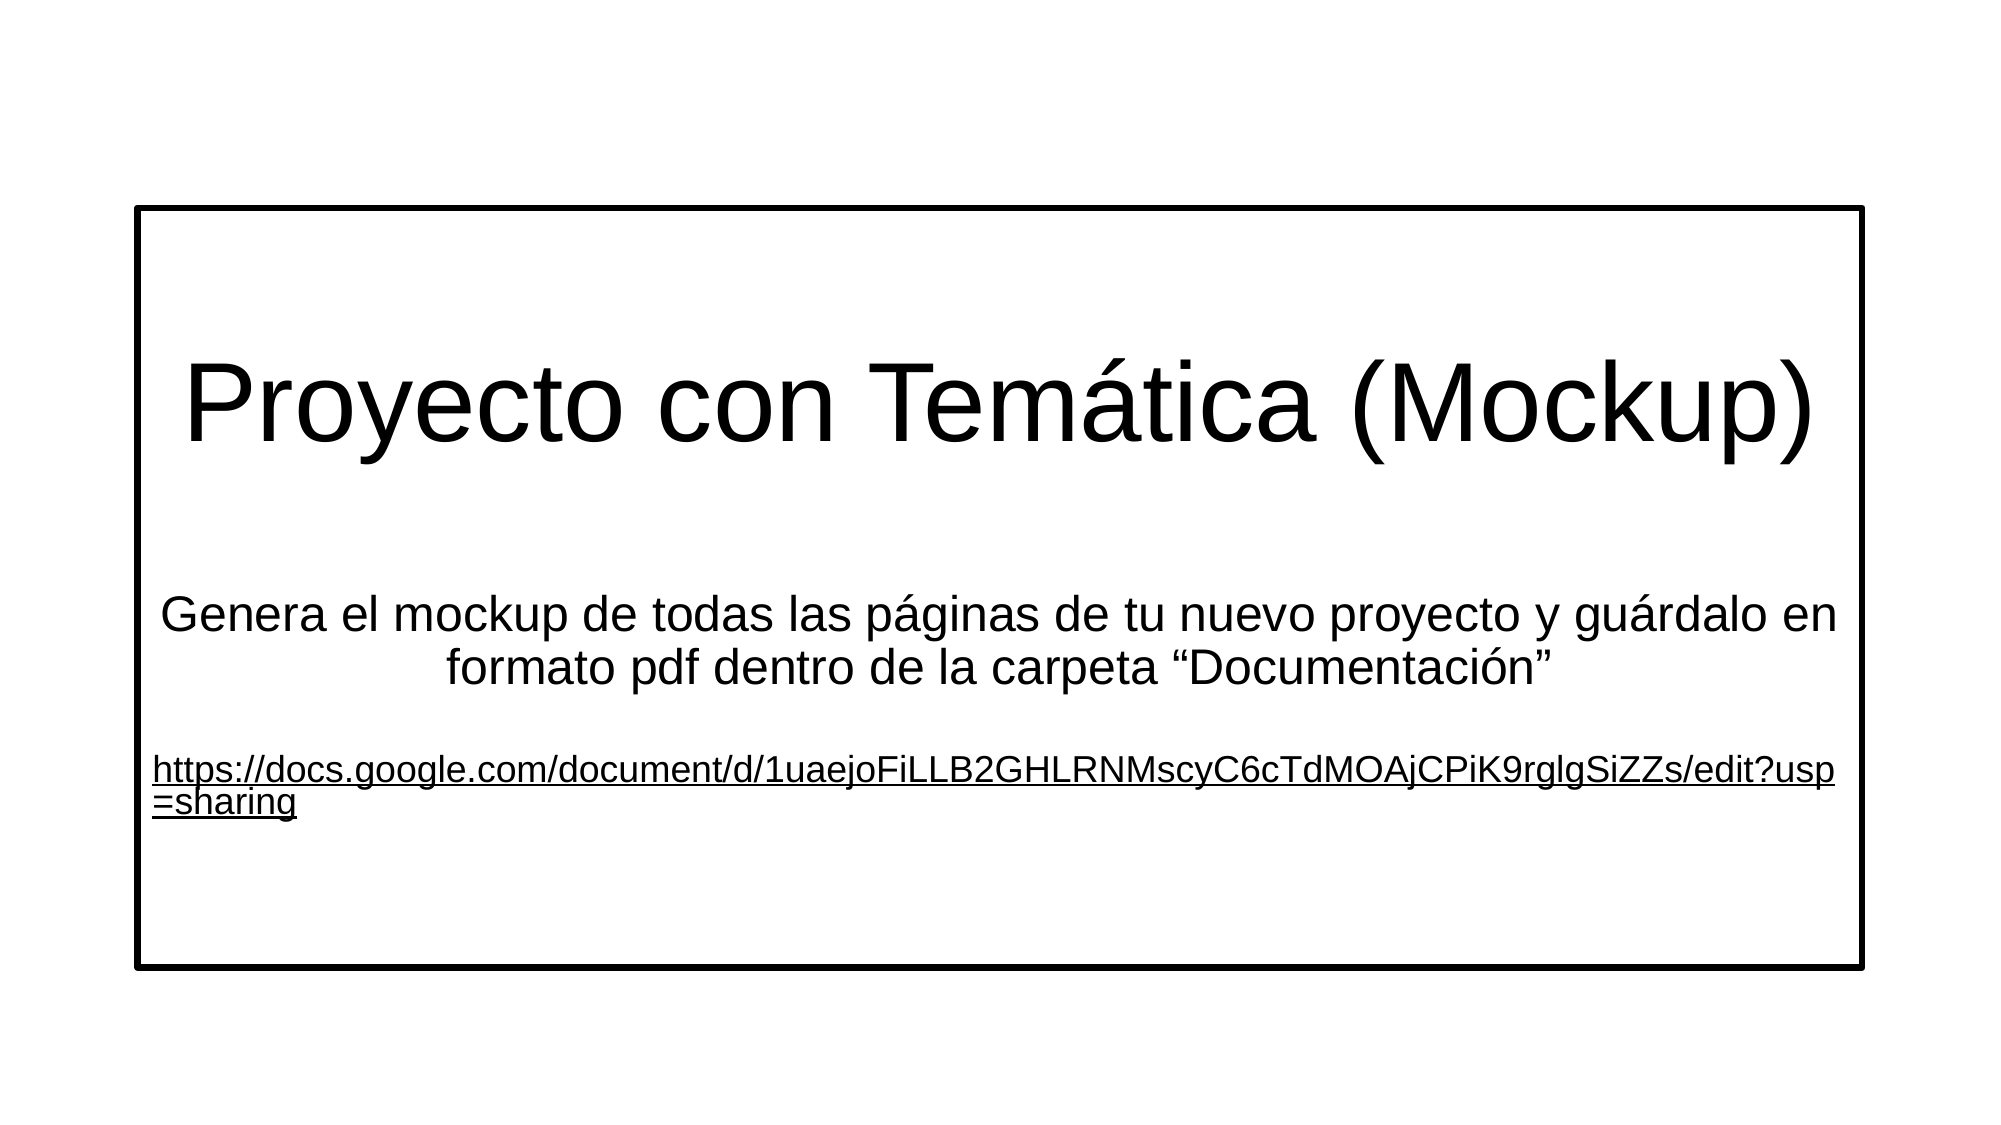

Proyecto con Temática (Mockup)

Genera el mockup de todas las páginas de tu nuevo proyecto y guárdalo en formato pdf dentro de la carpeta “Documentación”
 https://docs.google.com/document/d/1uaejoFiLLB2GHLRNMscyC6cTdMOAjCPiK9rglgSiZZs/edit?usp=sharing